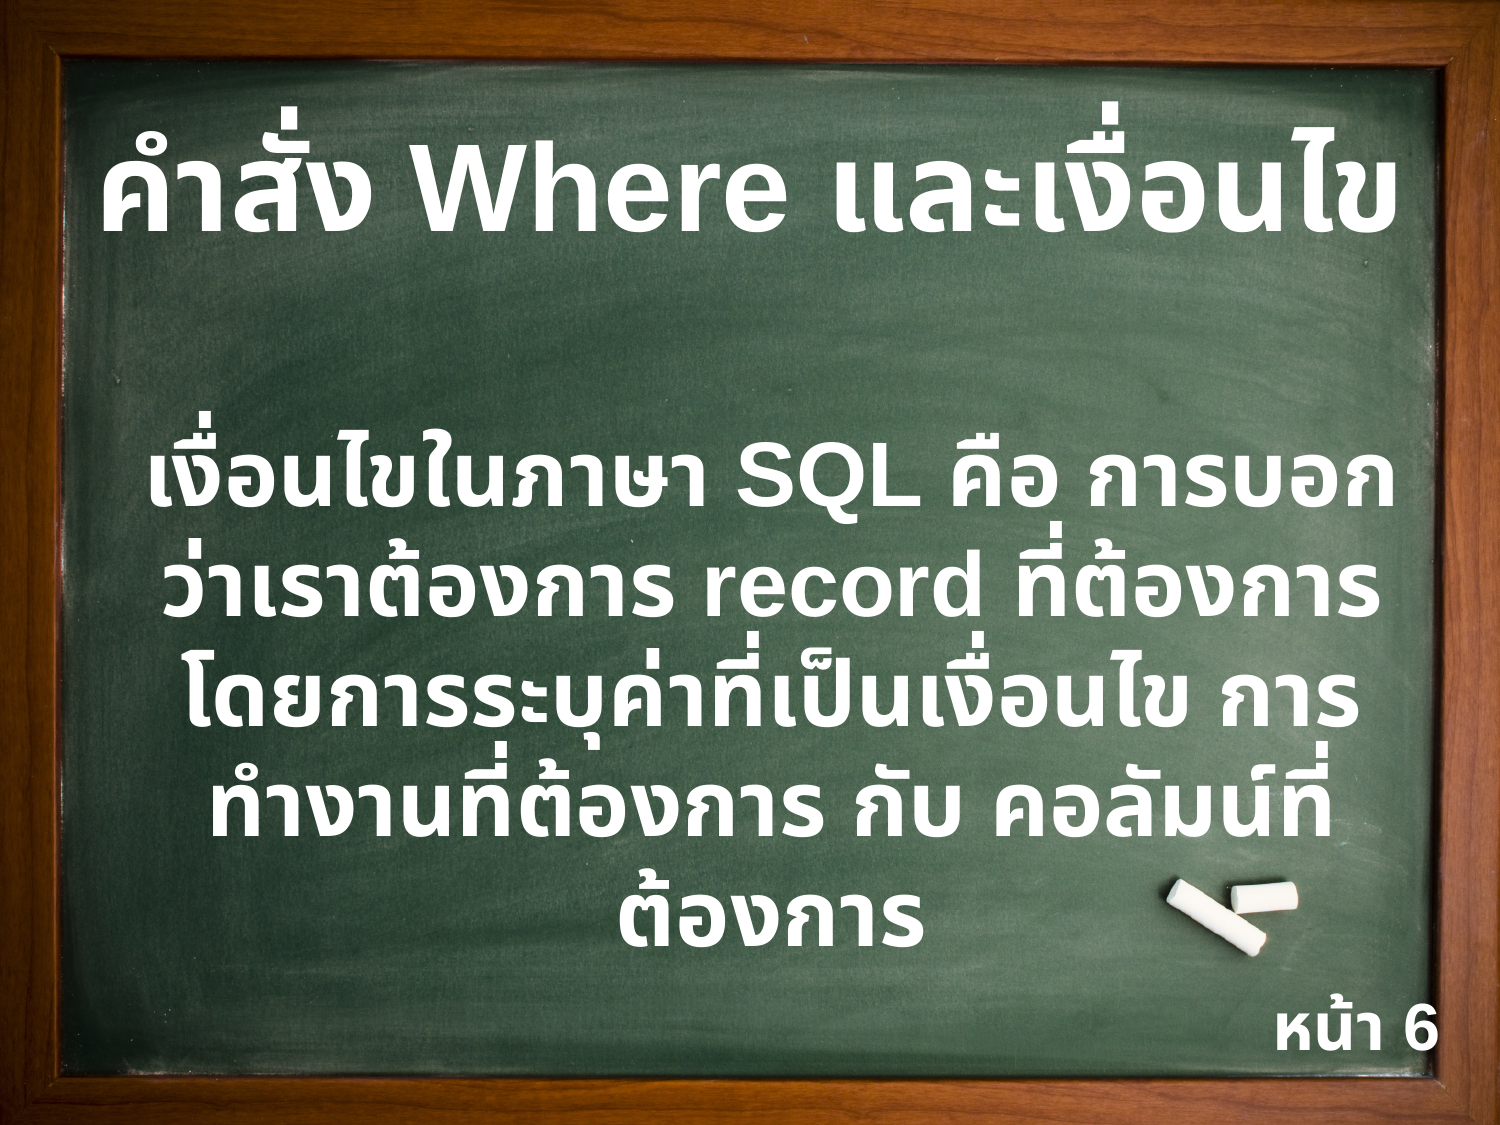

คำสั่ง Where และเงื่อนไข
เงื่อนไขในภาษา SQL คือ การบอกว่าเราต้องการ record ที่ต้องการ โดยการระบุค่าที่เป็นเงื่อนไข การทำงานที่ต้องการ กับ คอลัมน์ที่ต้องการ
หน้า 6